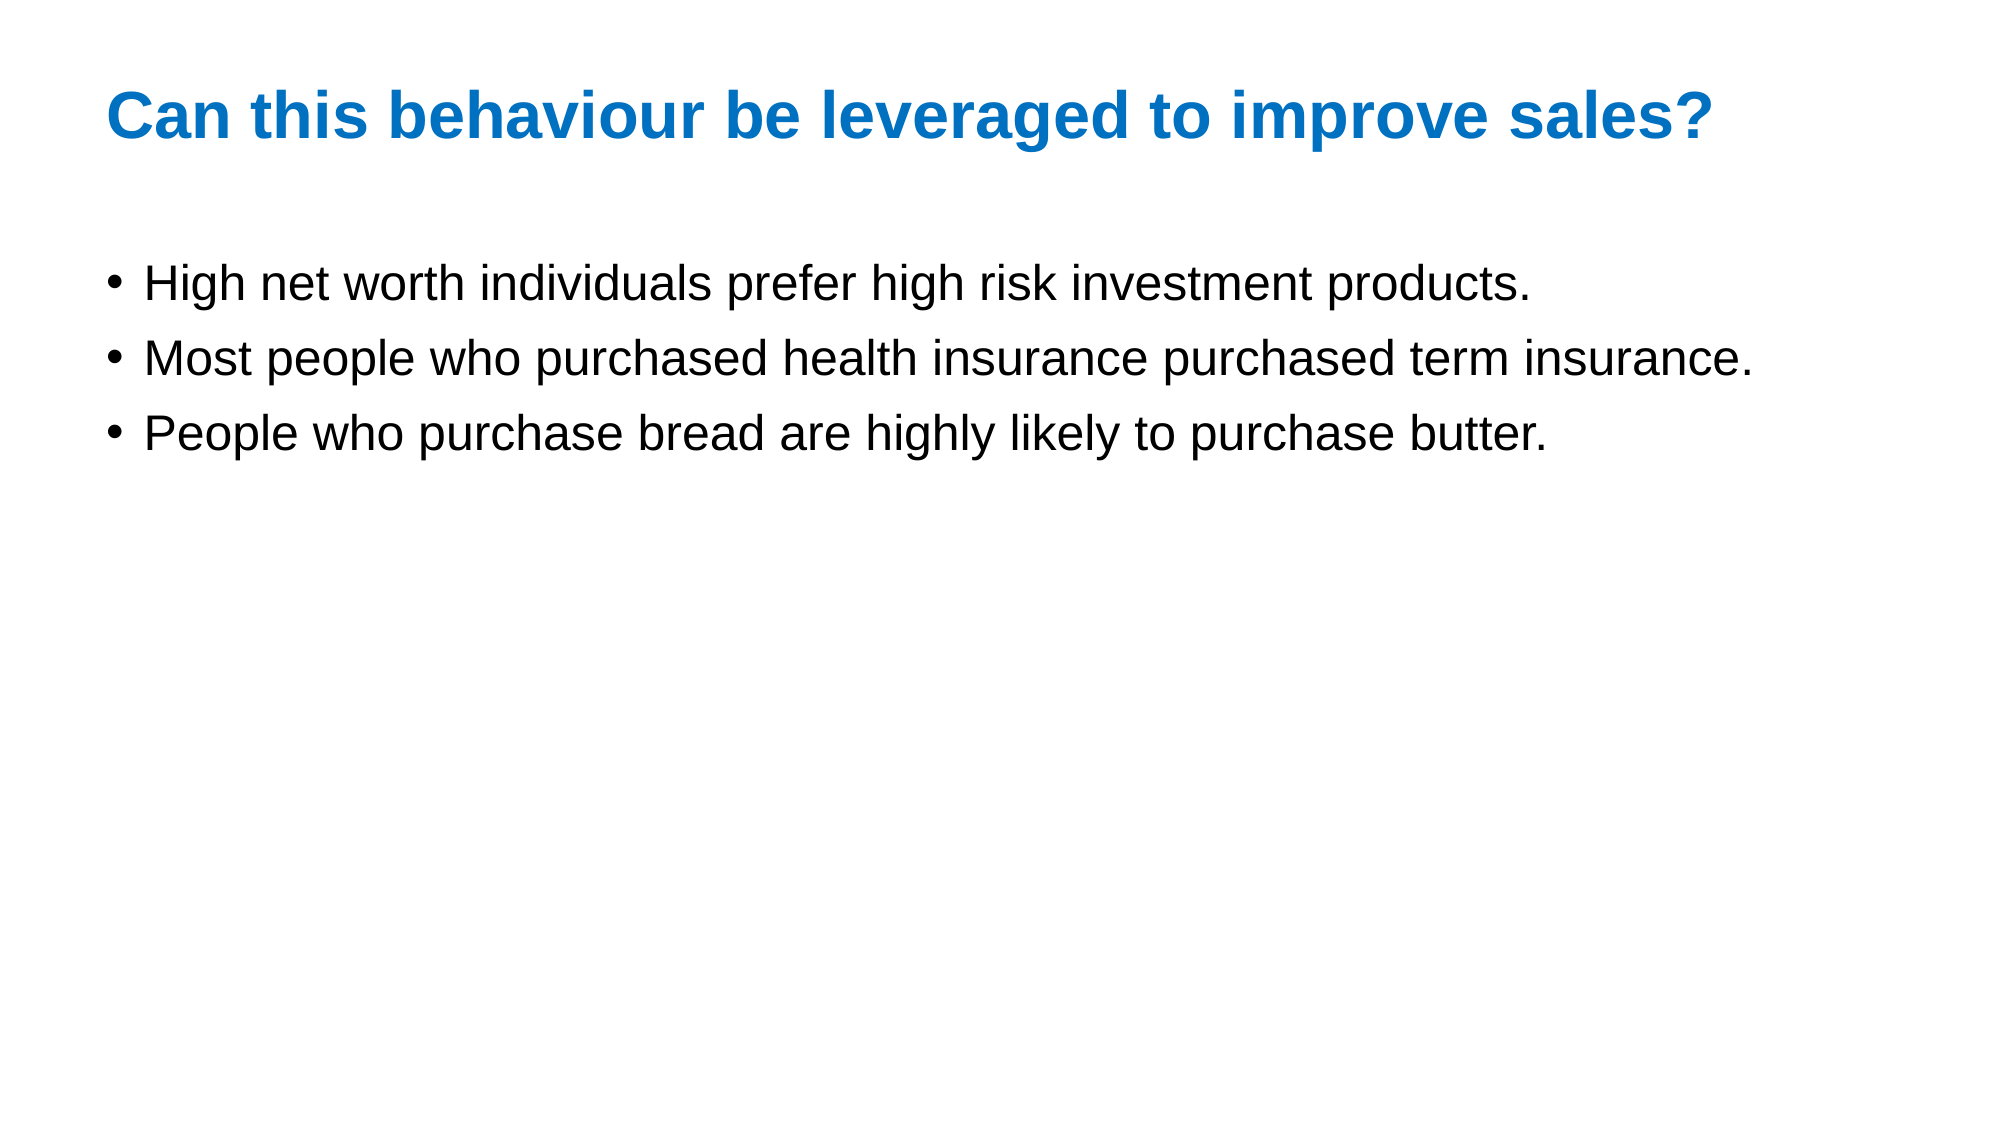

Can this behaviour be leveraged to improve sales?

High net worth individuals prefer high risk investment products.
Most people who purchased health insurance purchased term insurance.
People who purchase bread are highly likely to purchase butter.